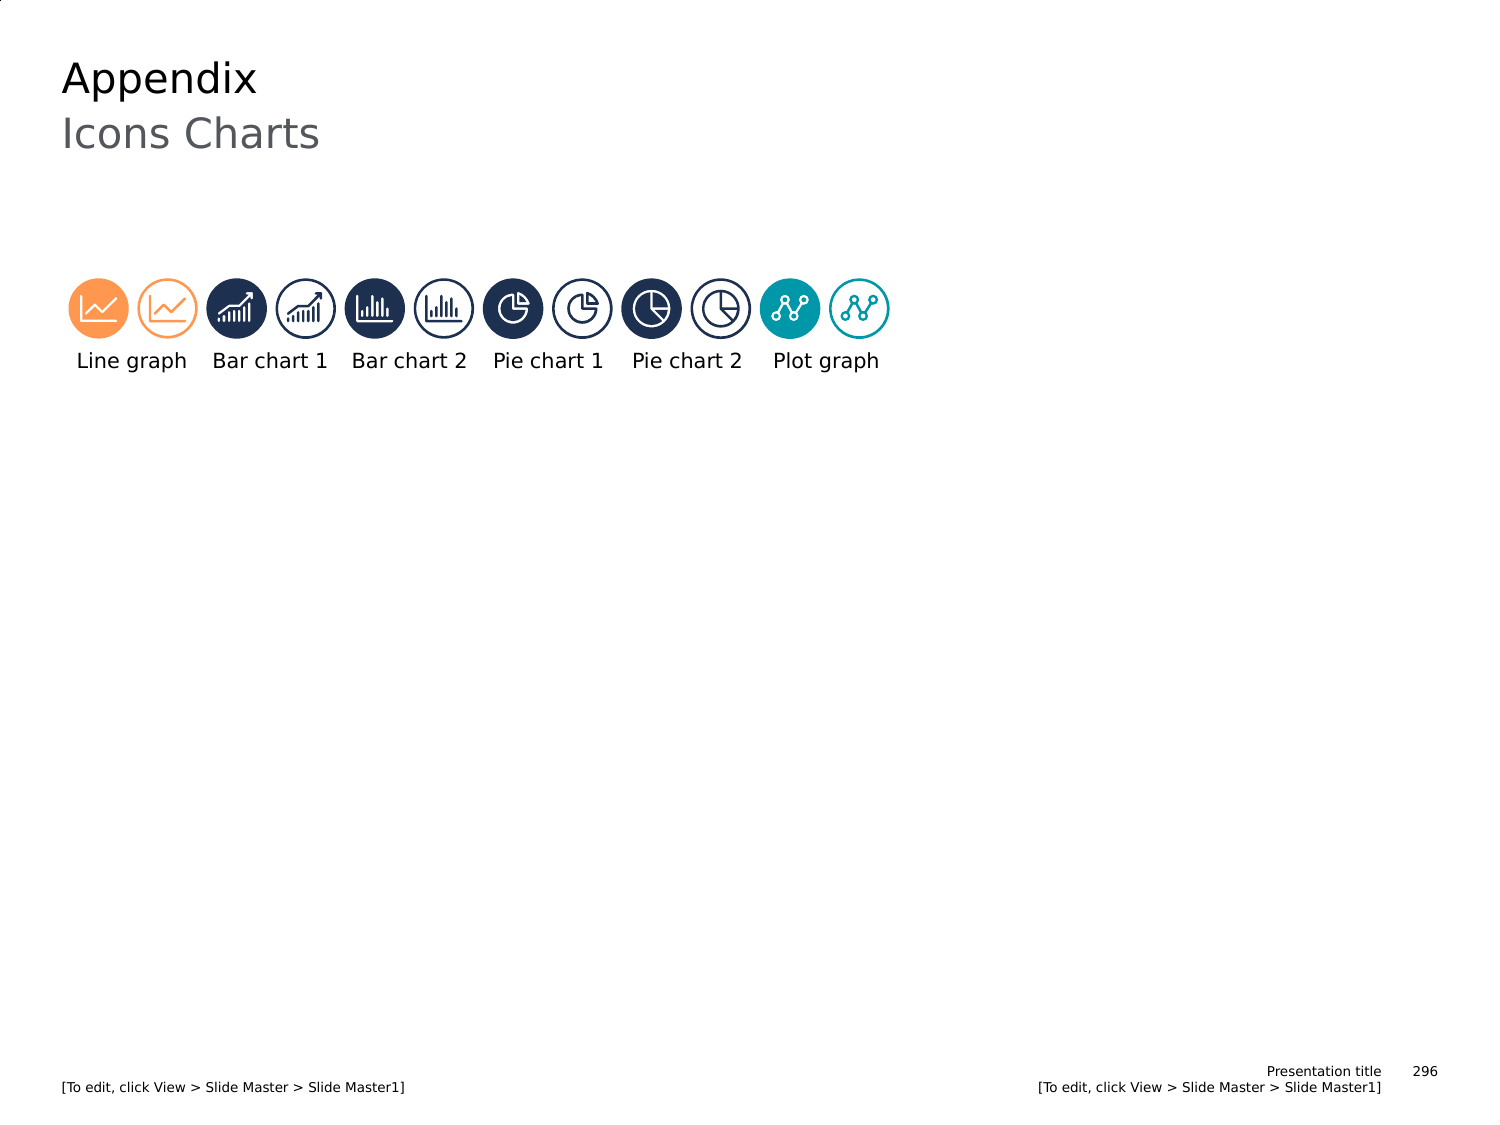

# Appendix
Icons Charts

Line graph
Bar chart 1
Bar chart 2
Pie chart 1
Pie chart 2
Plot graph